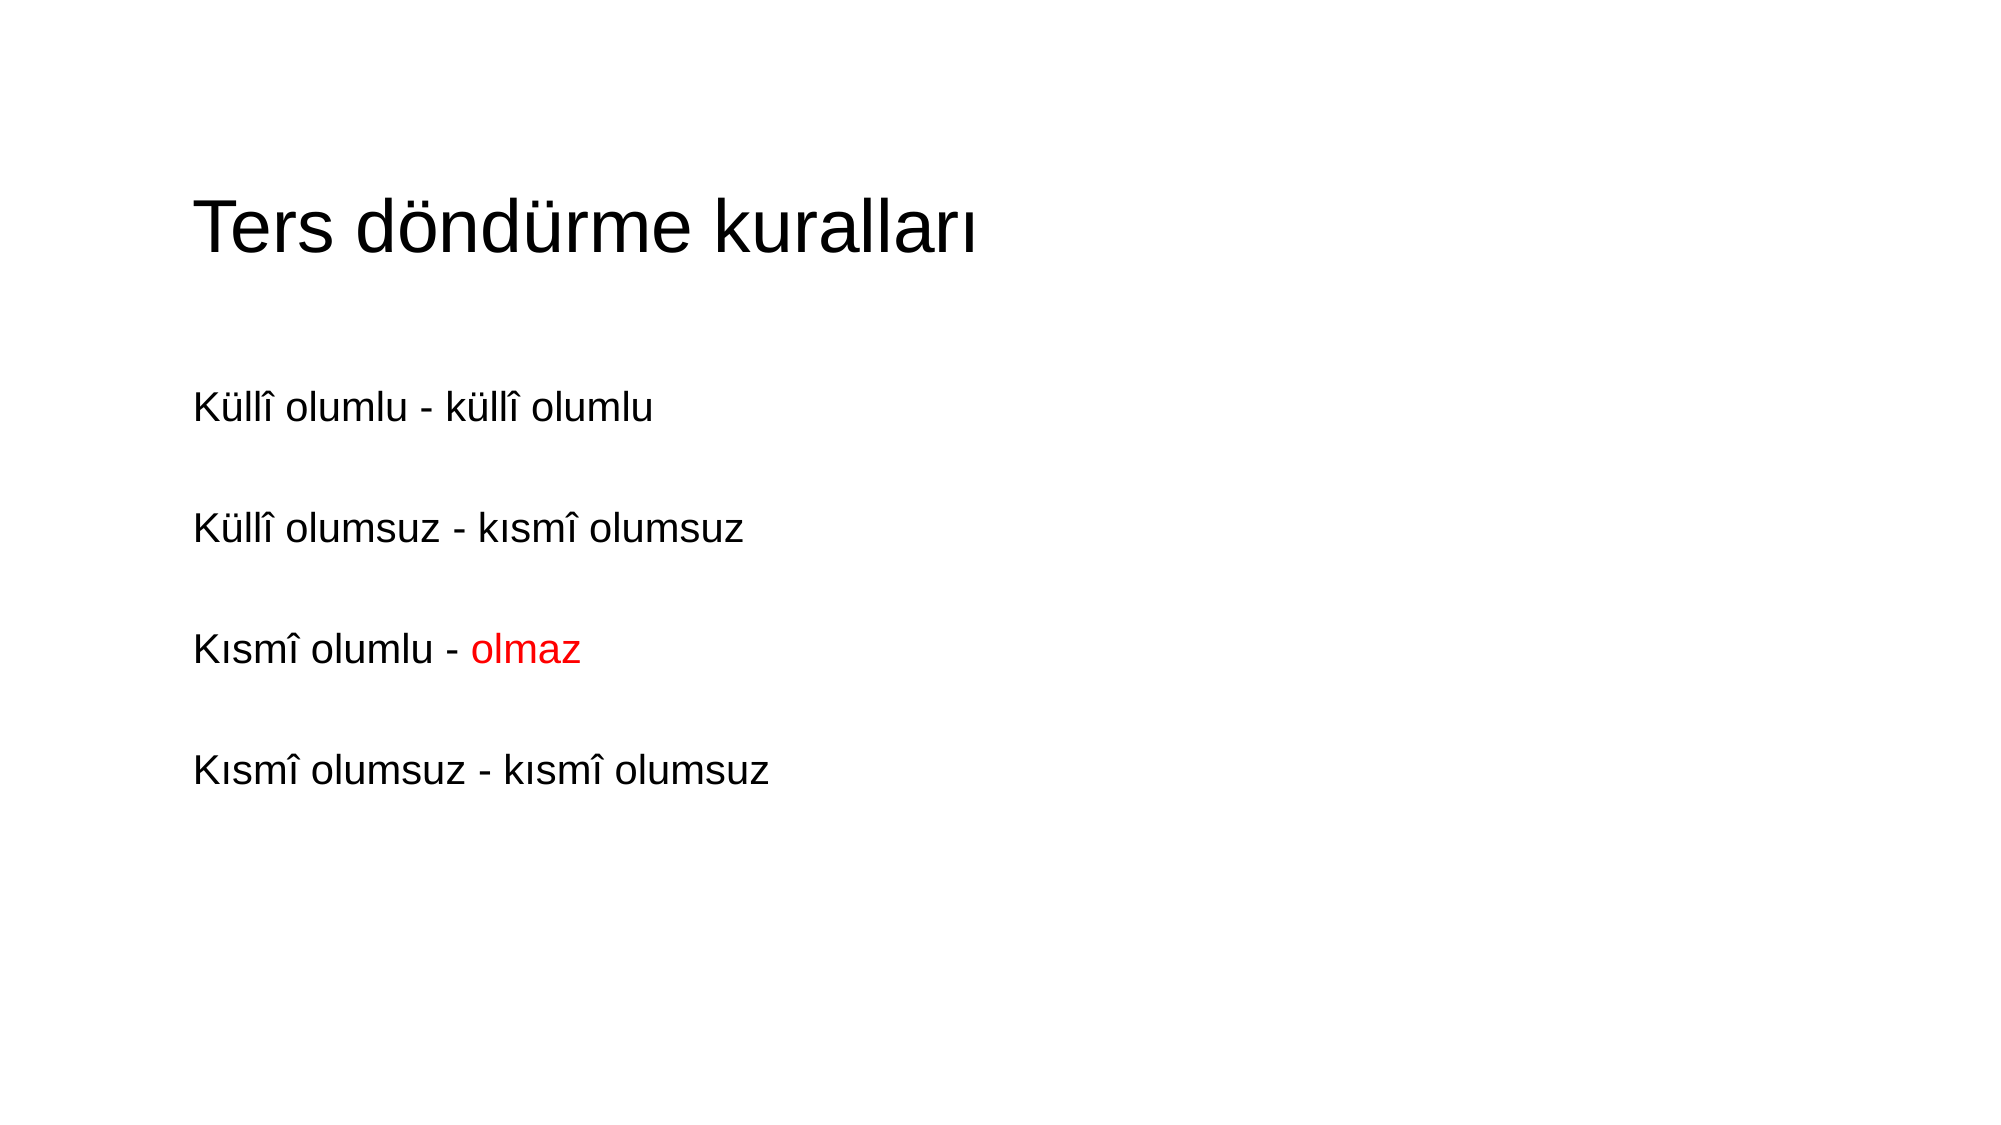

# Ters döndürme kuralları
Küllî olumlu - küllî olumlu
Küllî olumsuz - kısmî olumsuz
Kısmî olumlu - olmaz
Kısmî olumsuz - kısmî olumsuz